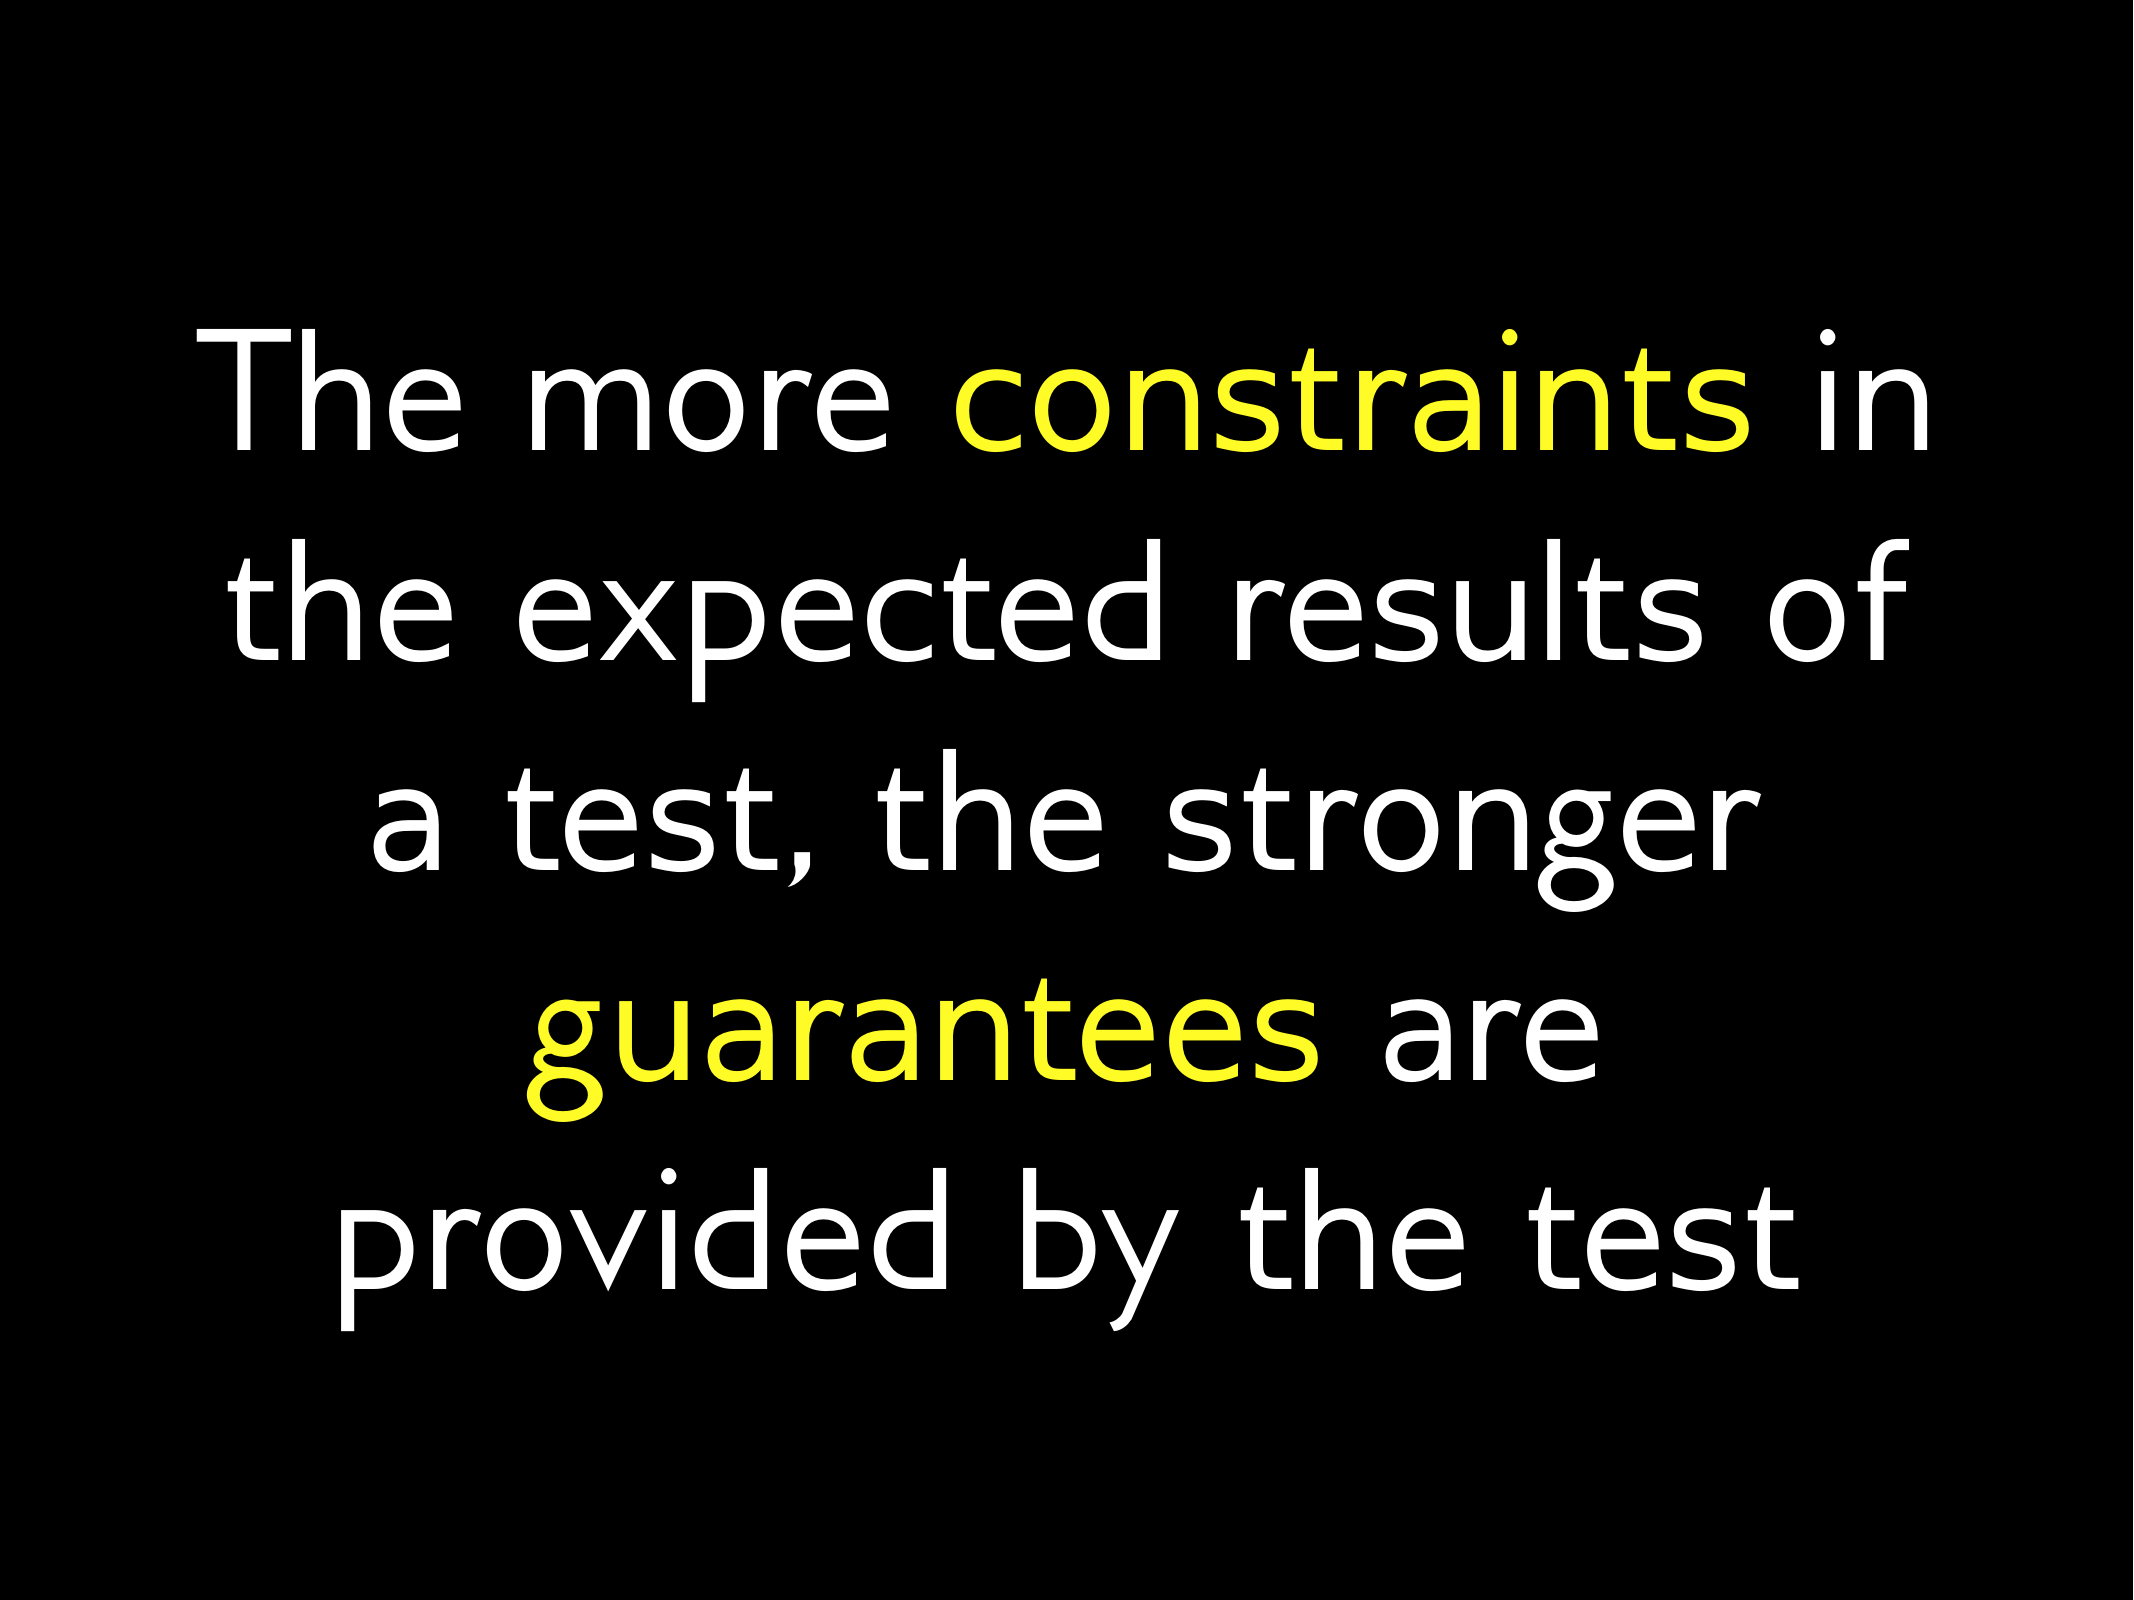

# The more constraints in the expected results of a test, the stronger guarantees are provided by the test